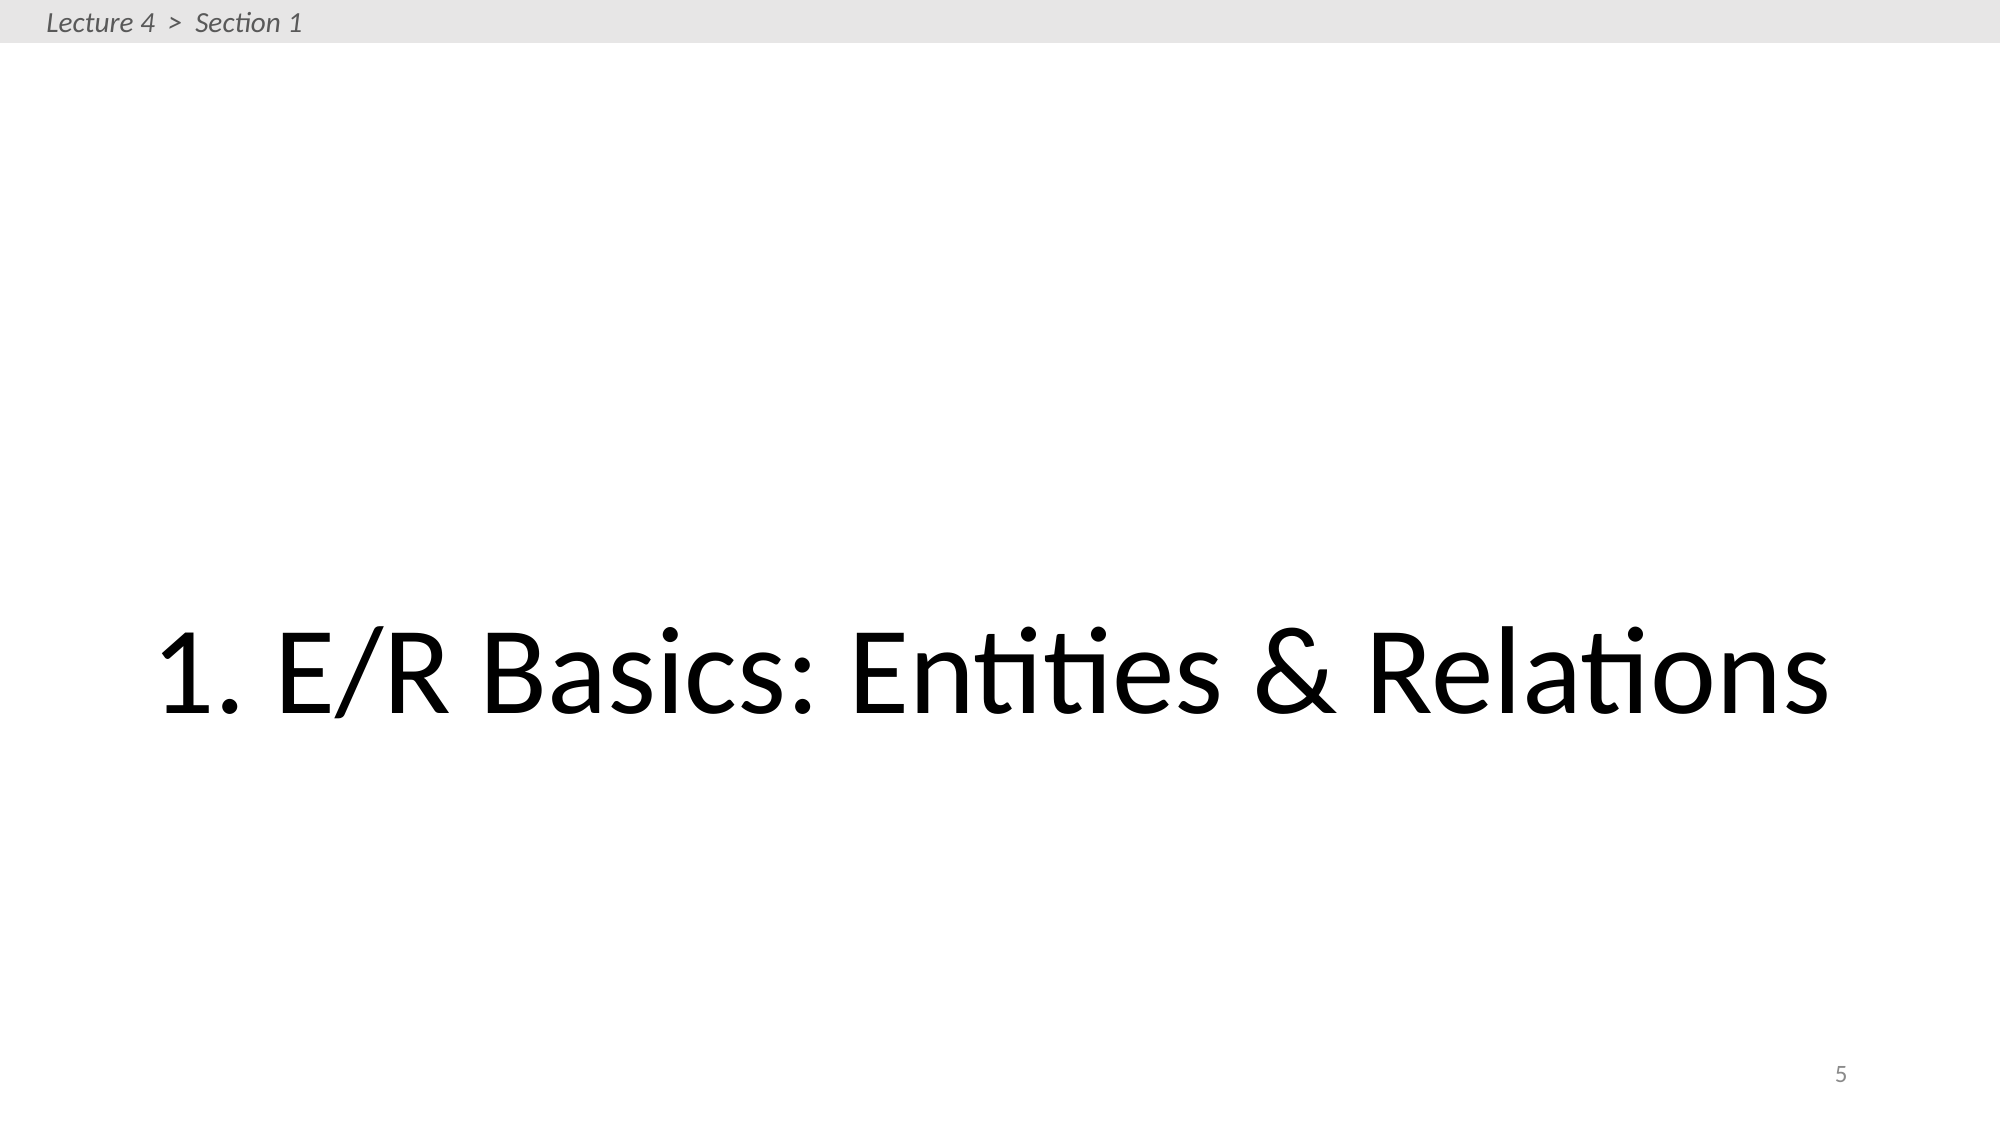

Lecture 4  >  Section 1
# 1. E/R Basics: Entities & Relations
5